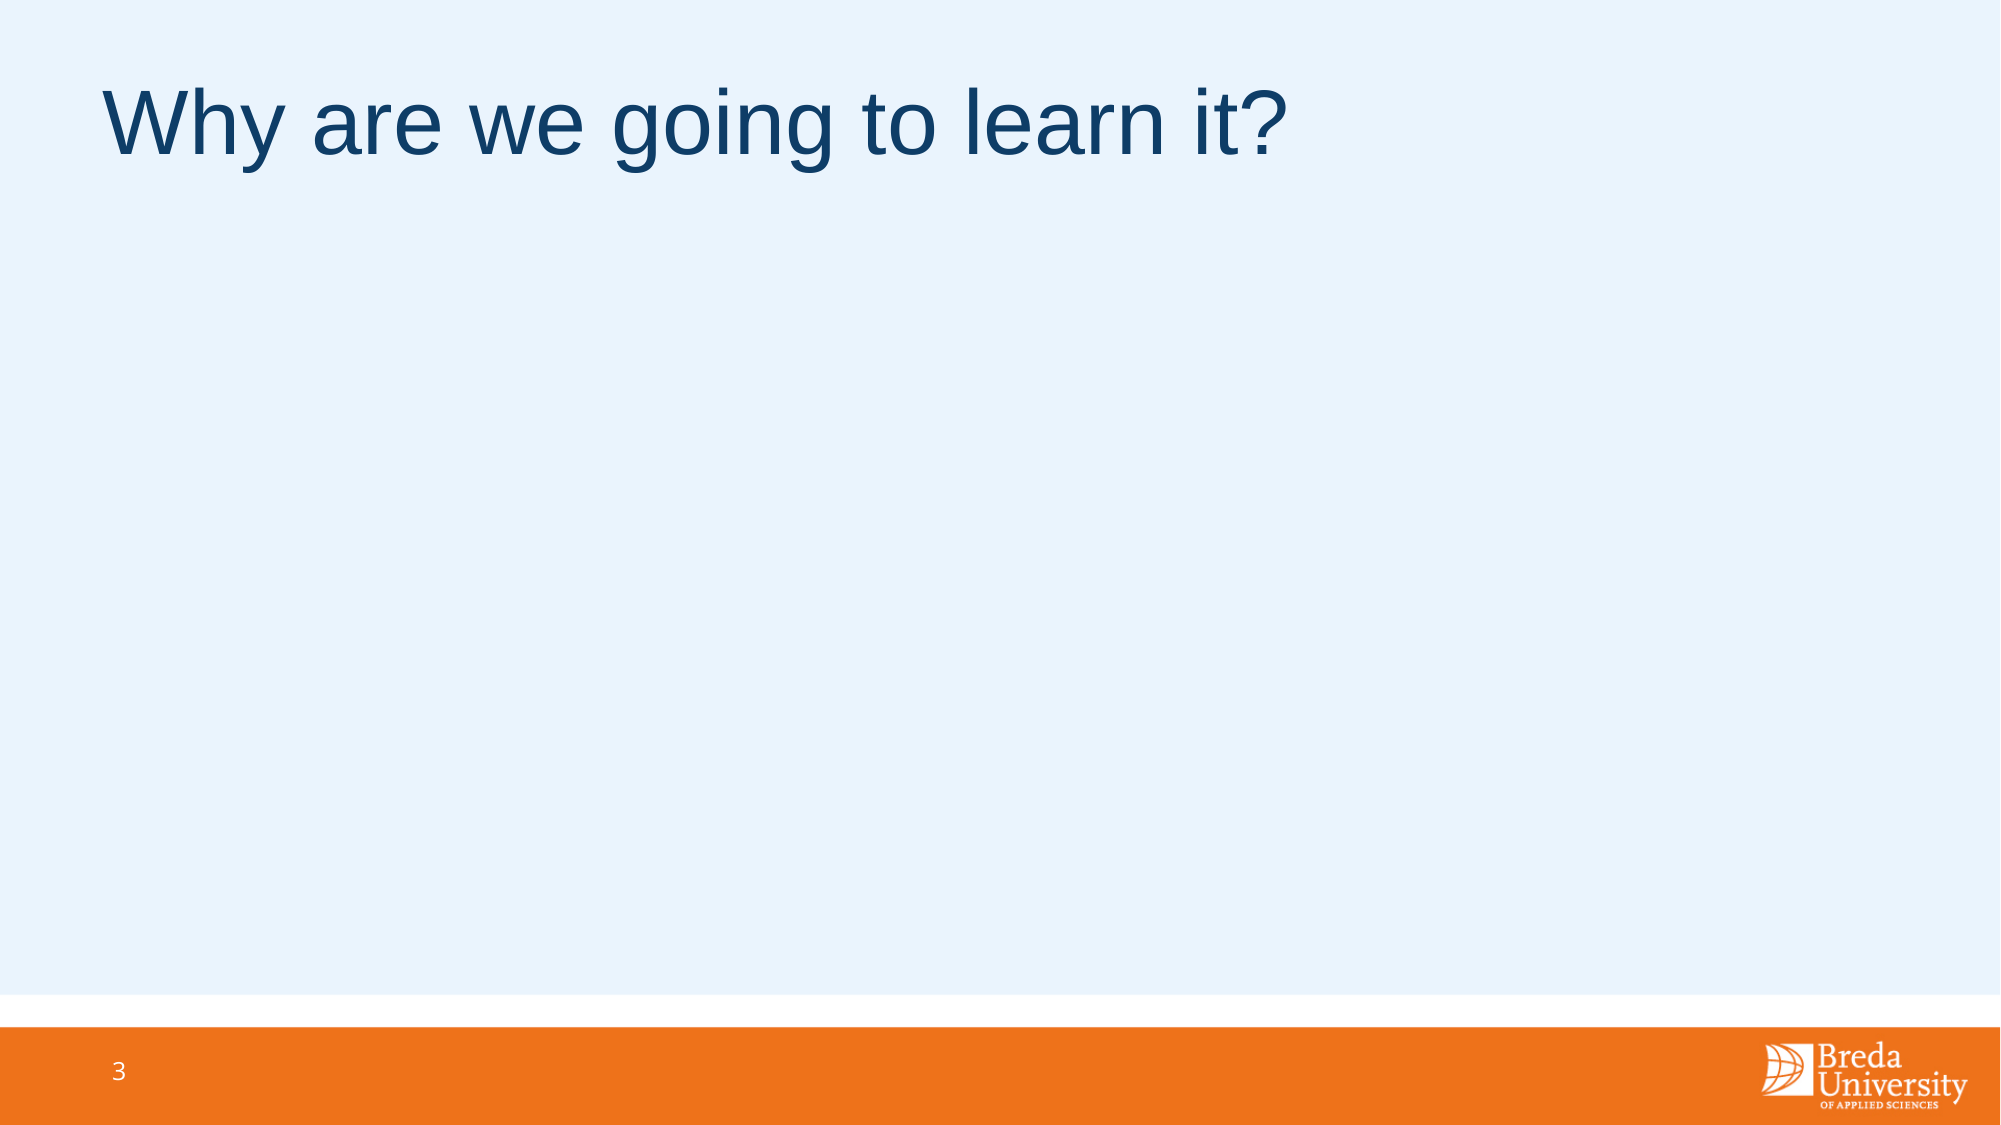

# Why are we going to learn it?

3